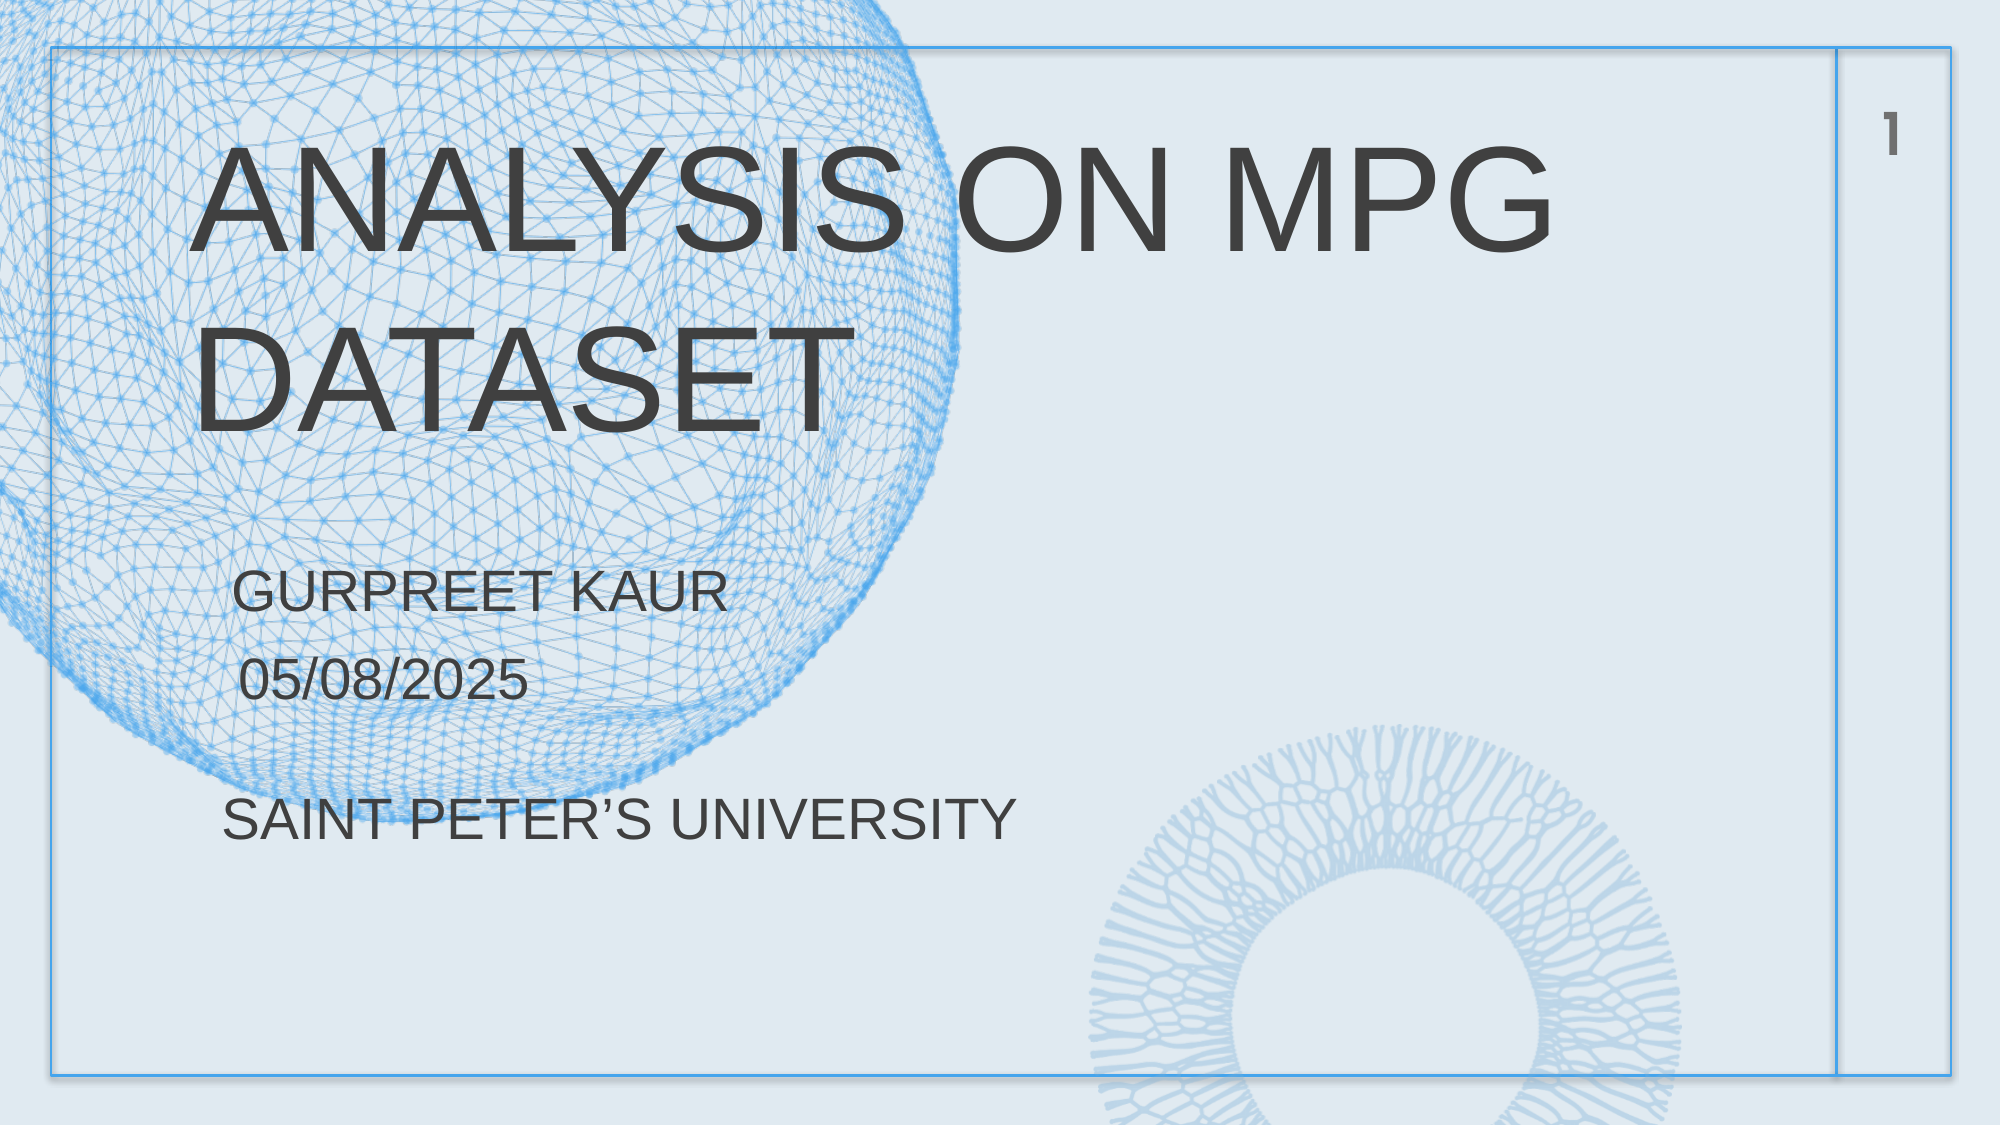

# analysis on mpg dataset gurpreet kaur 05/08/2025 saint peter’s university
1